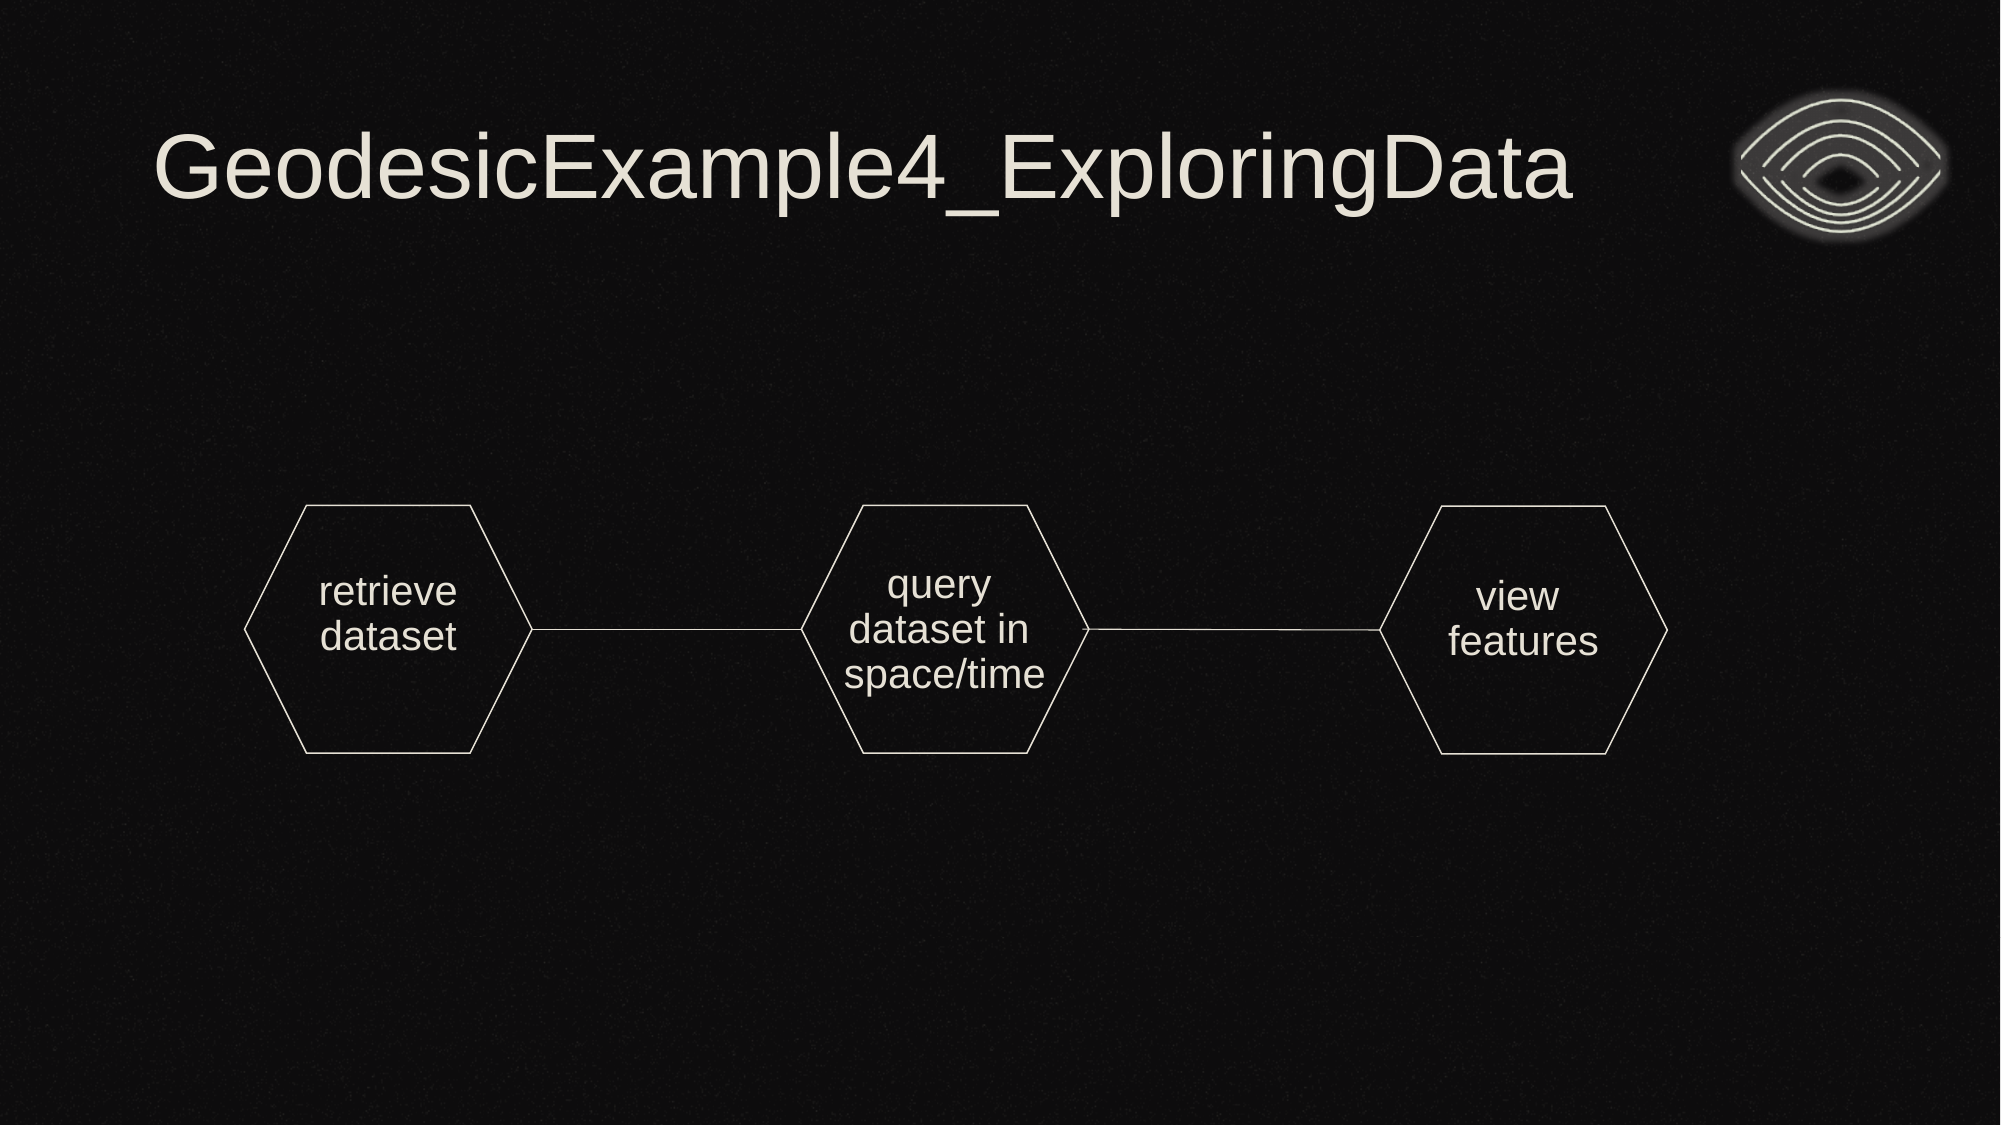

# GeodesicExample4_ExploringData

query
dataset in
space/time
retrieve
dataset

view
features